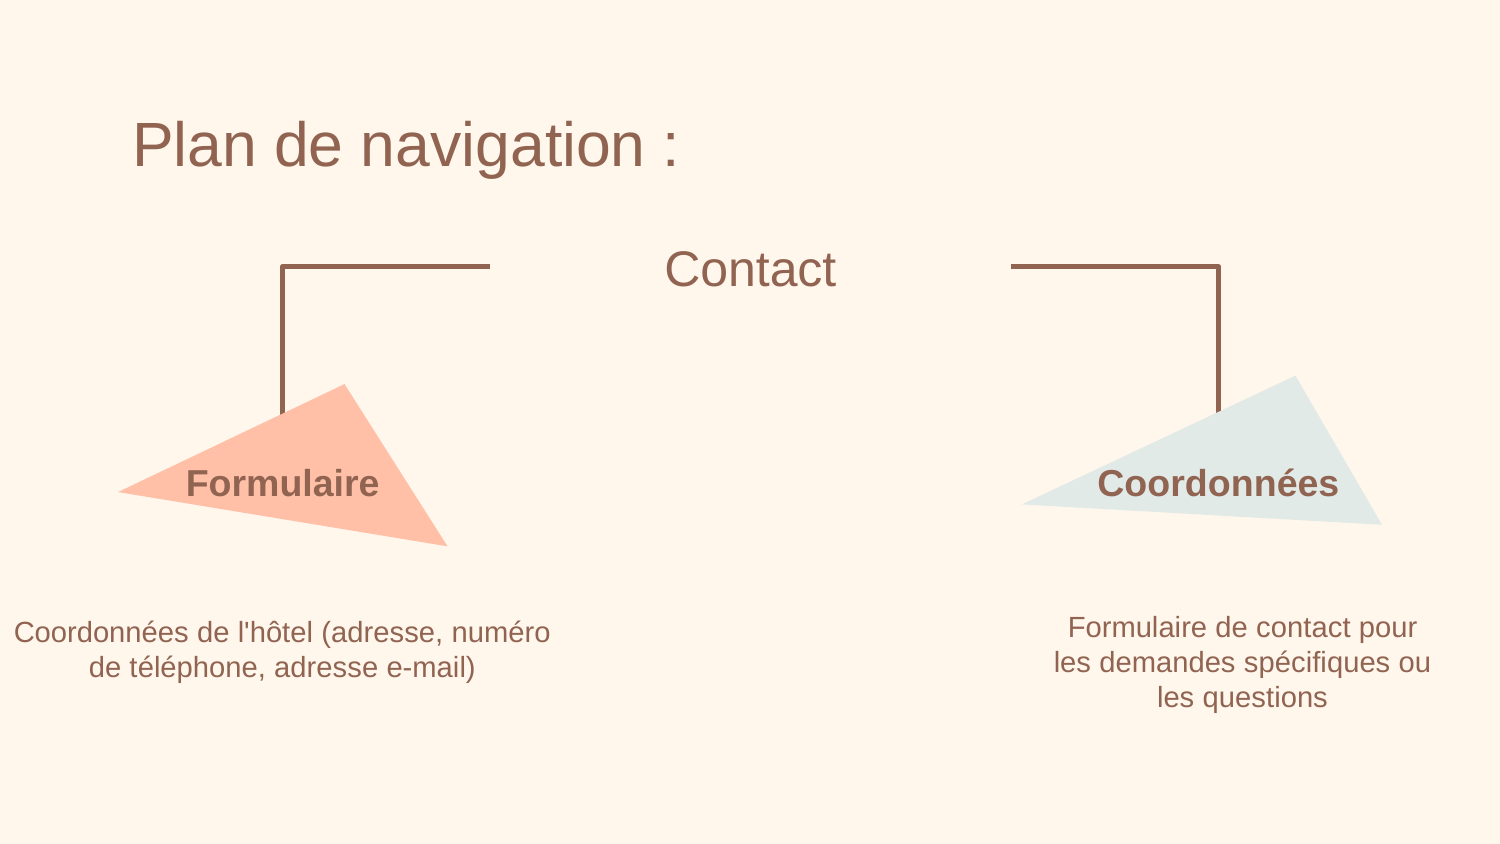

# Plan de navigation :
Contact

Formulaire

Coordonnées

Formulaire de contact pour les demandes spécifiques ou les questions
Coordonnées de l'hôtel (adresse, numéro de téléphone, adresse e-mail)